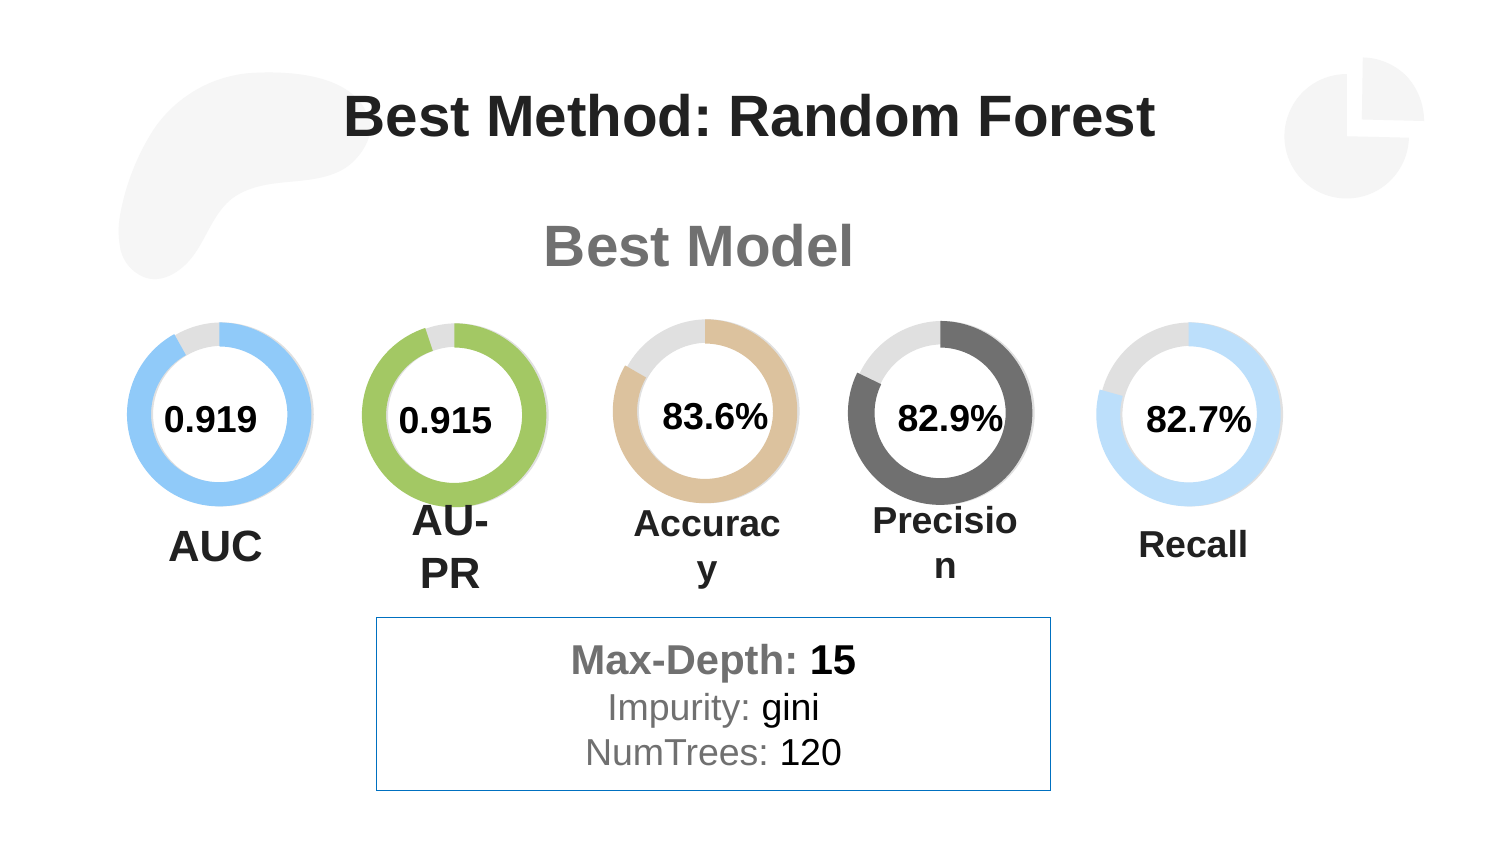

# Best Method: Random Forest

Best Model

83.6%

82.9%

0.919

82.7%

0.915
Precision
Recall
AUC
Accuracy
AU-PR
Max-Depth: 15
Impurity: gini
NumTrees: 120